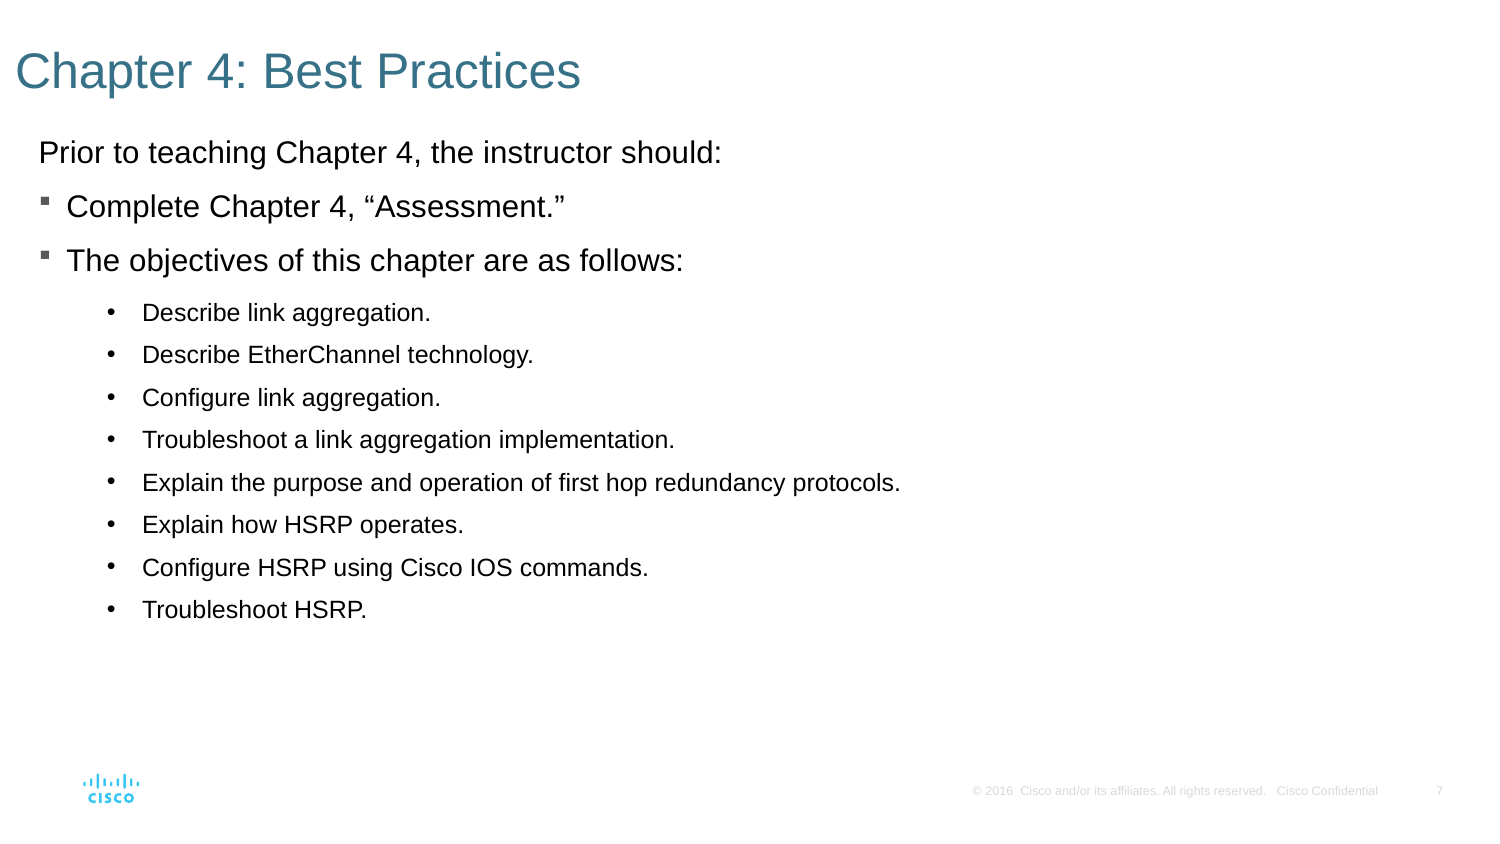

# Chapter 4: Best Practices
Prior to teaching Chapter 4, the instructor should:
Complete Chapter 4, “Assessment.”
The objectives of this chapter are as follows:
Describe link aggregation.
Describe EtherChannel technology.
Configure link aggregation.
Troubleshoot a link aggregation implementation.
Explain the purpose and operation of first hop redundancy protocols.
Explain how HSRP operates.
Configure HSRP using Cisco IOS commands.
Troubleshoot HSRP.